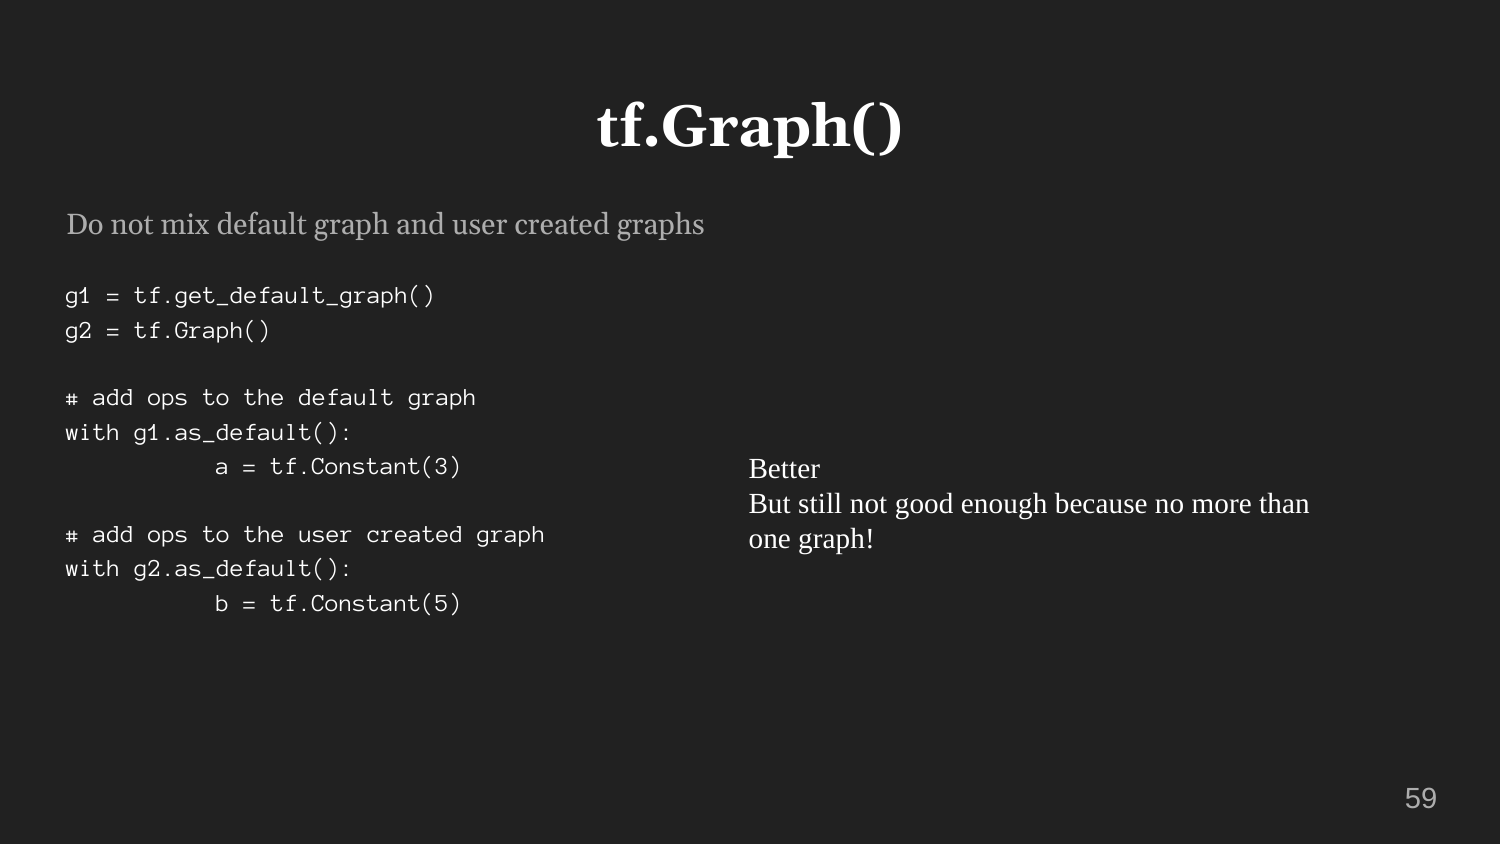

# tf.Graph()
Do not mix default graph and user created graphs
g1 = tf.get_default_graph()
g2 = tf.Graph()
# add ops to the default graph with g1.as_default(): a = tf.Constant(3)
# add ops to the user created graph with g2.as_default(): b = tf.Constant(5)
Better
But still not good enough because no more than one graph!

59